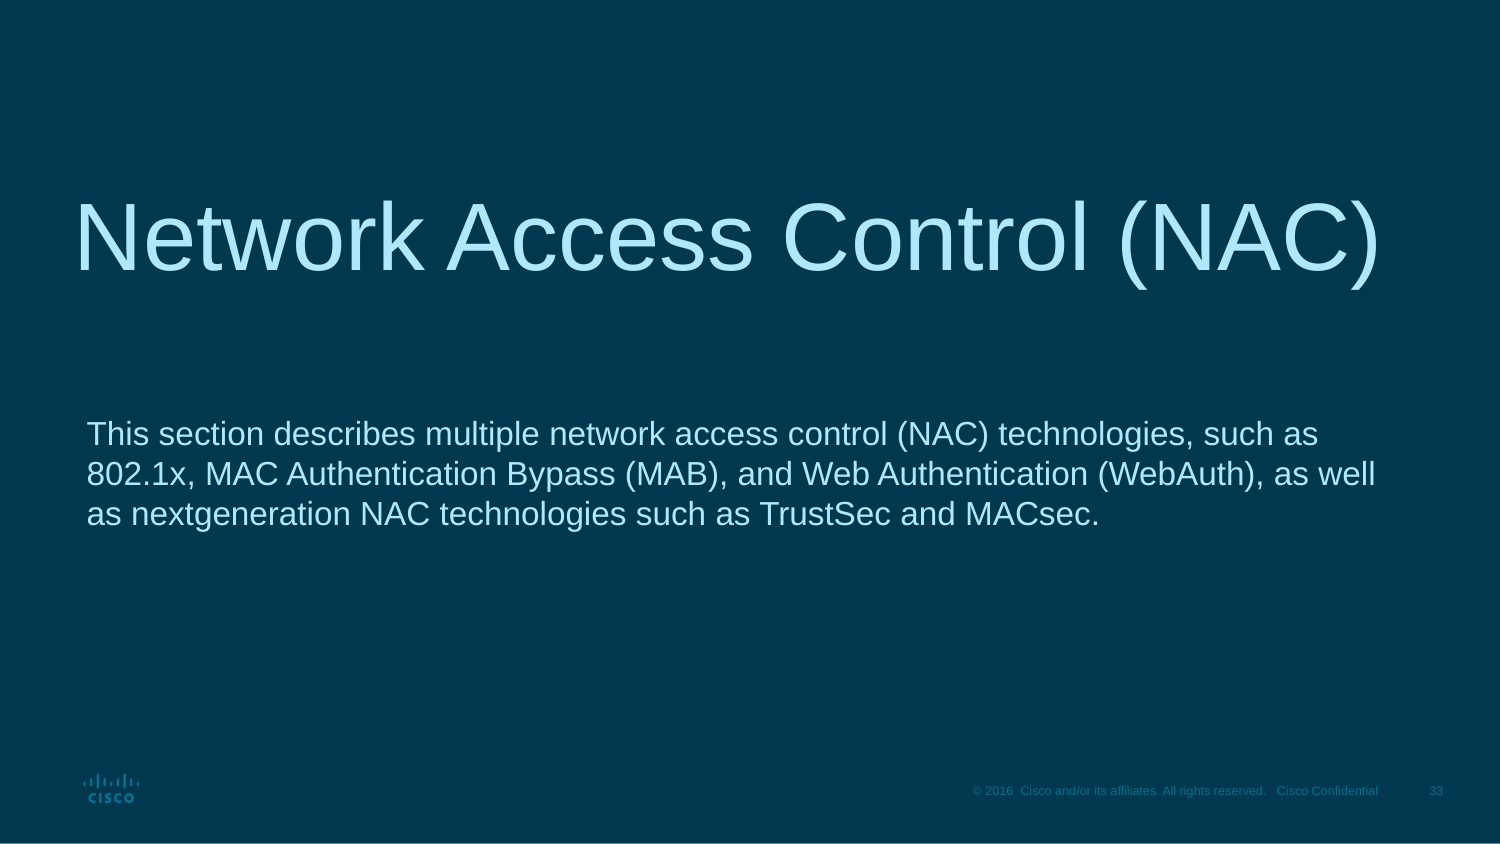

# Network Access Control (NAC)
This section describes multiple network access control (NAC) technologies, such as 802.1x, MAC Authentication Bypass (MAB), and Web Authentication (WebAuth), as well as nextgeneration NAC technologies such as TrustSec and MACsec.